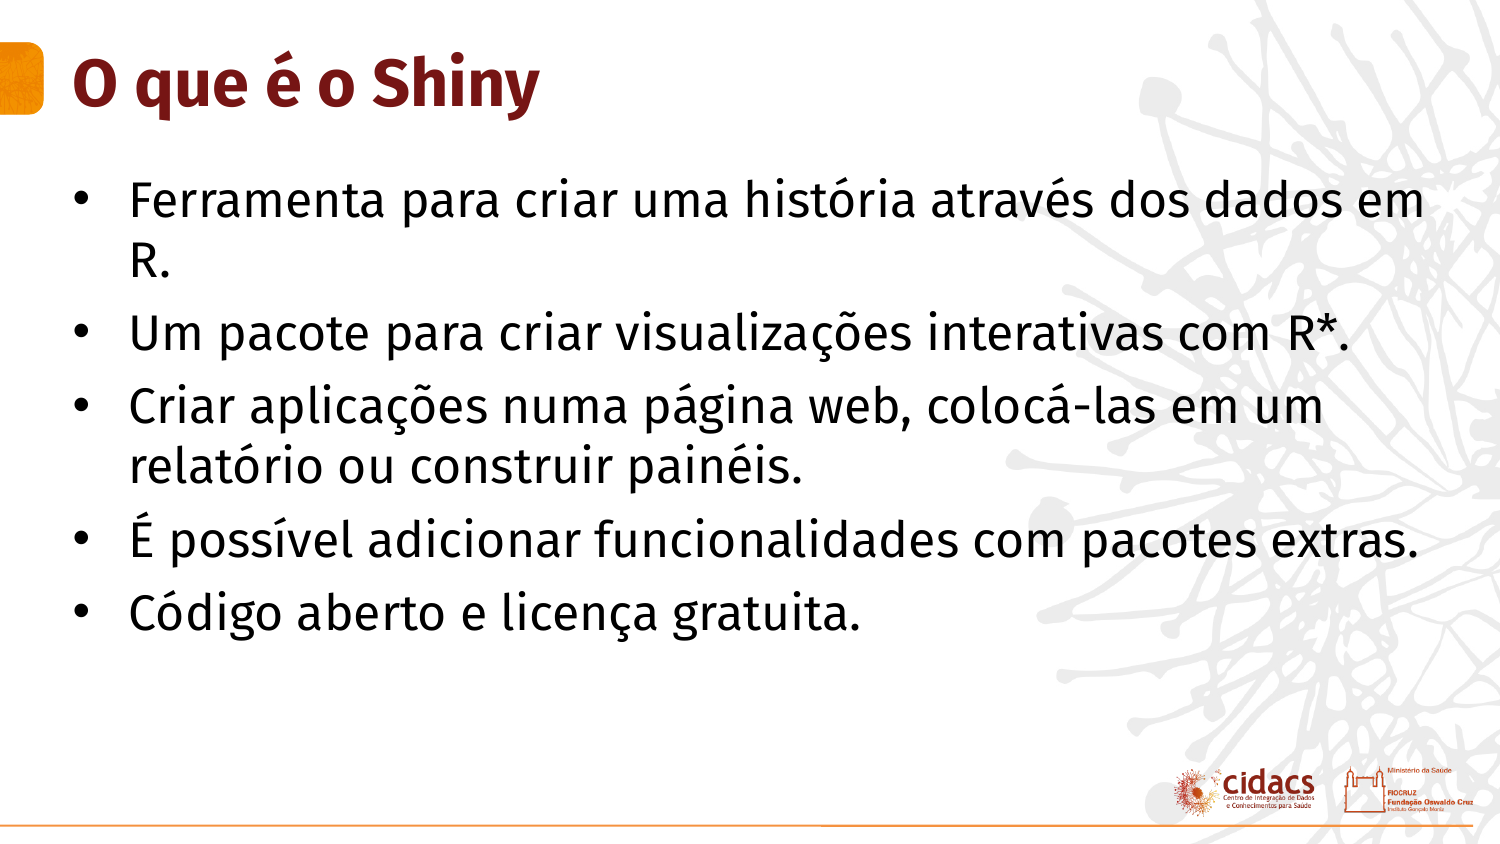

# O que é o Shiny
Ferramenta para criar uma história através dos dados em R.
Um pacote para criar visualizações interativas com R*.
Criar aplicações numa página web, colocá-las em um relatório ou construir painéis.
É possível adicionar funcionalidades com pacotes extras.
Código aberto e licença gratuita.